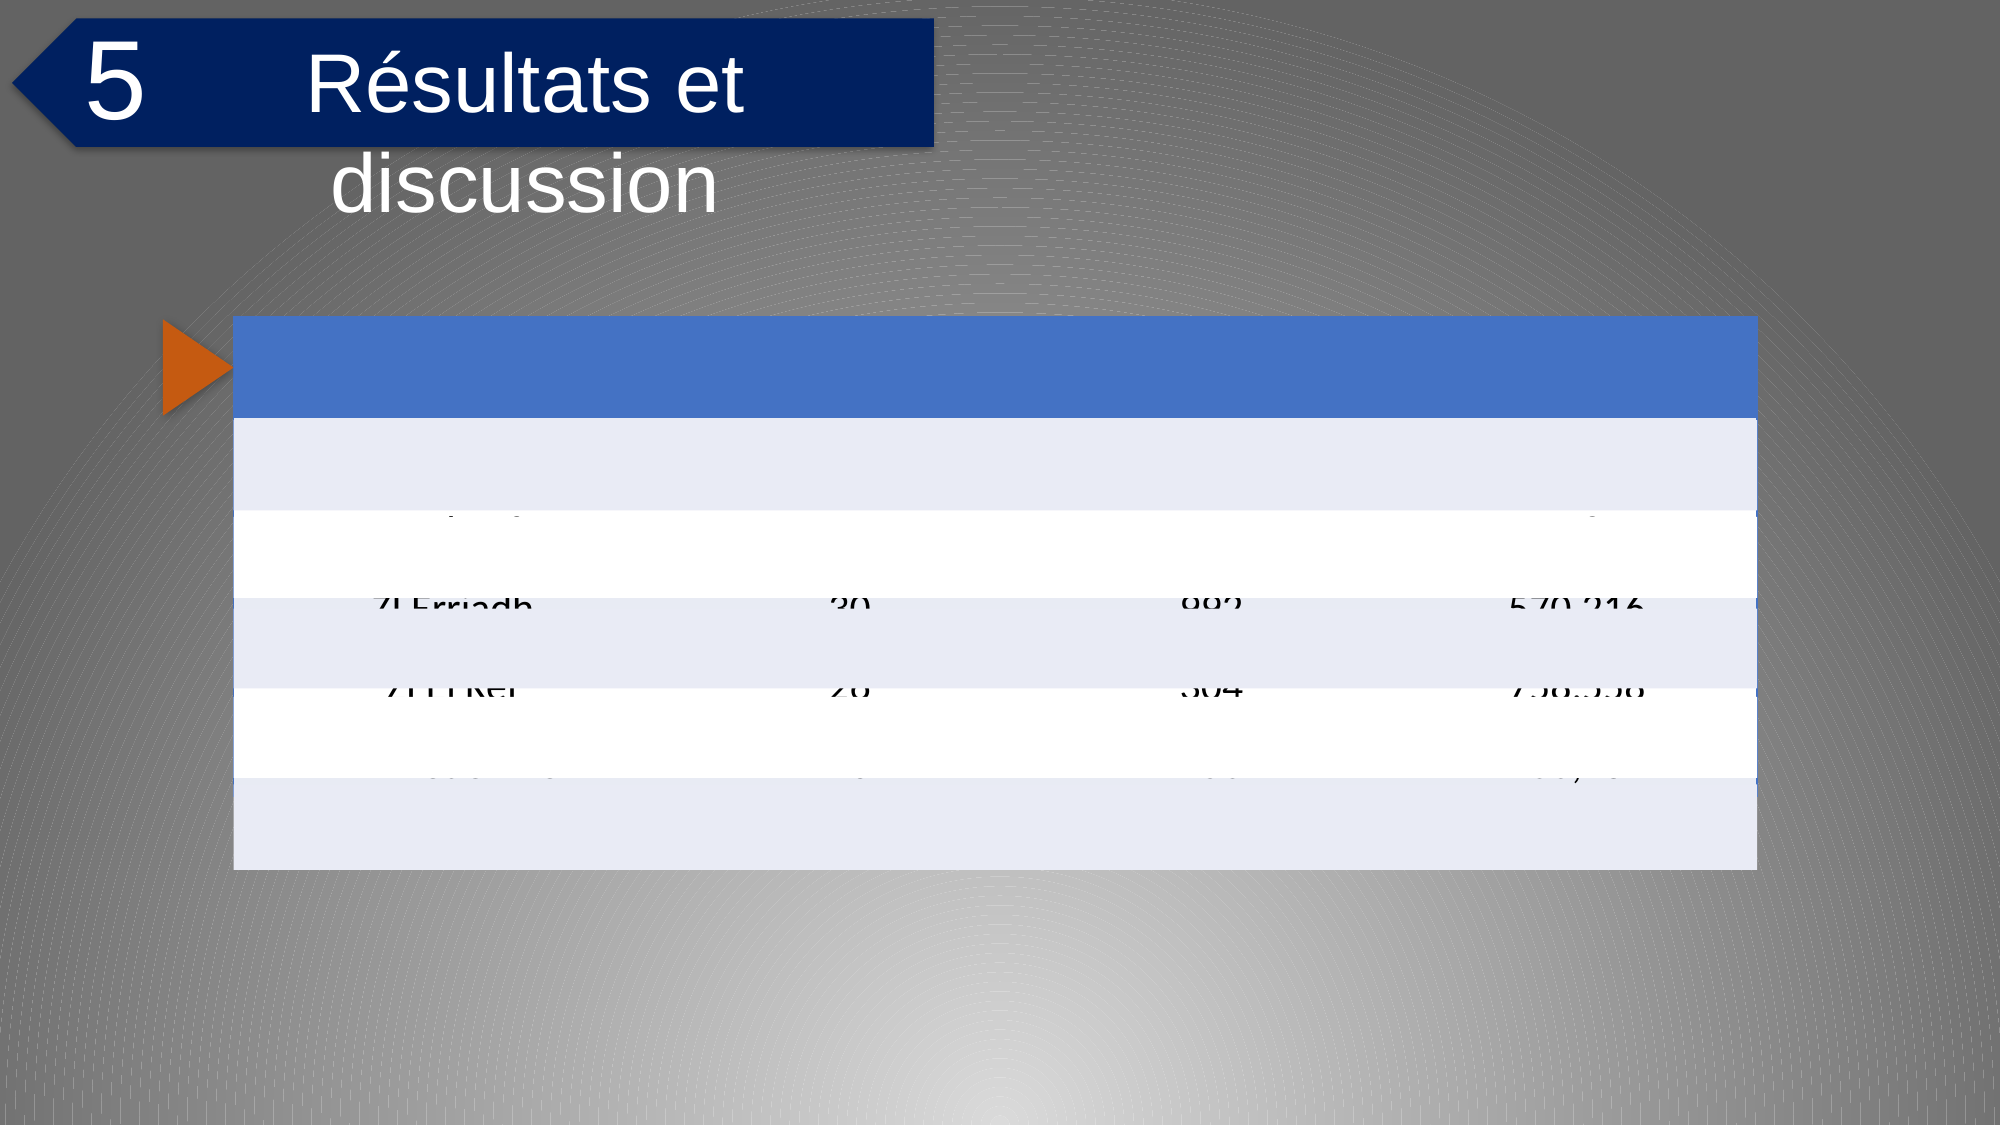

5

Résultats et discussion
| Zones | Nombres des hôpitaux | Quantités générées (en tonne) | Distances parcourues (en km) |
| --- | --- | --- | --- |
| ZI Menzel Bourguiba | 33 | 1754 | 523 |
| ZI El Kef | 24 | 349 | 519,843 |
| ZI Erriadh | 30 | 992 | 570,216 |
| ZI El Kef | 26 | 304 | 758,558 |
| ZI Médenine | 16 | 150 | 400,182 |